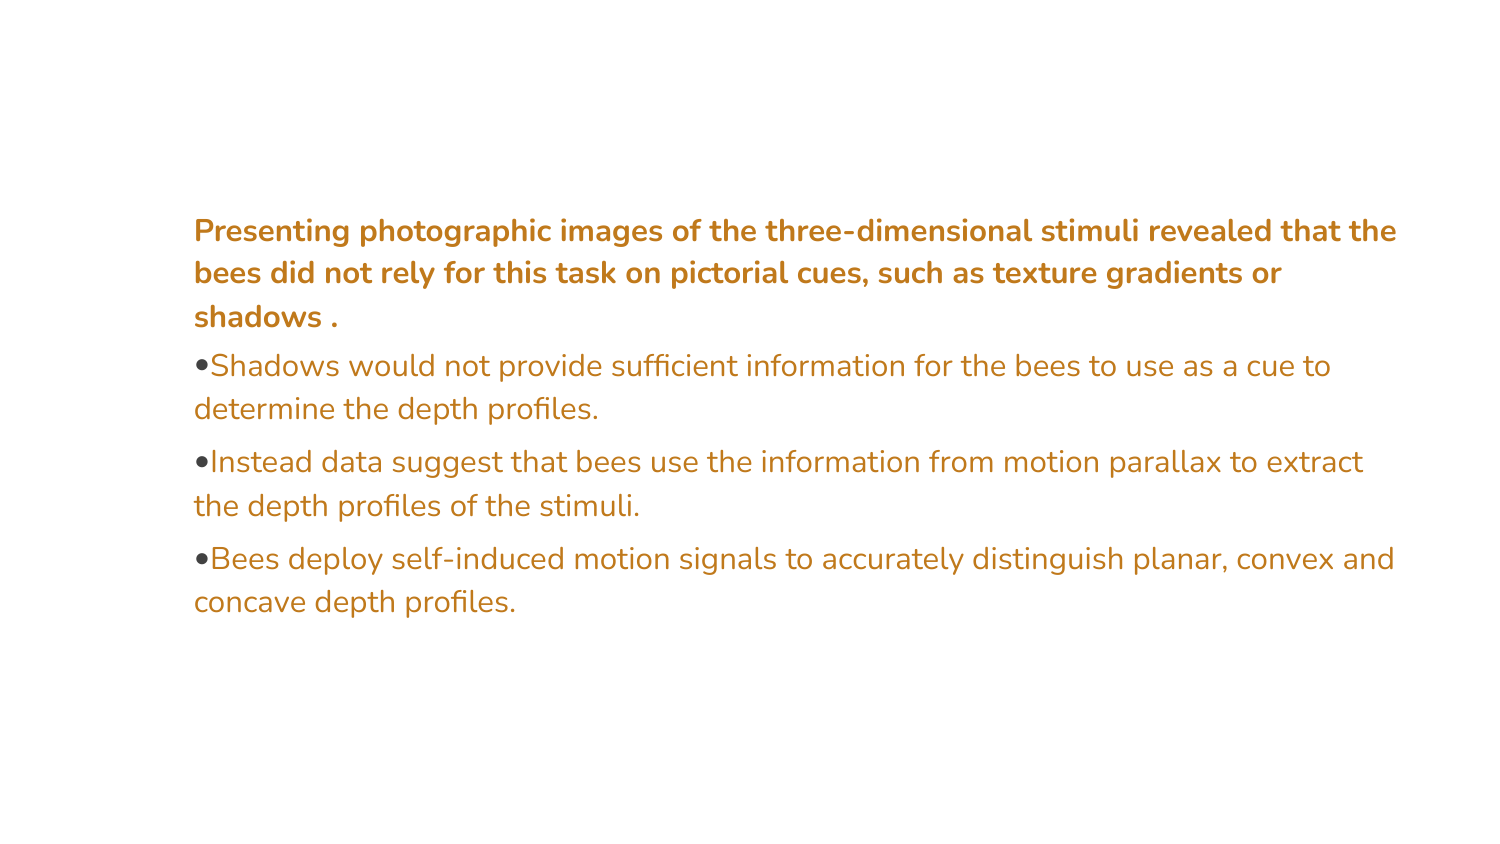

#
Presenting photographic images of the three-dimensional stimuli revealed that the bees did not rely for this task on pictorial cues, such as texture gradients or shadows .
Shadows would not provide sufficient information for the bees to use as a cue to determine the depth profiles.
Instead data suggest that bees use the information from motion parallax to extract the depth profiles of the stimuli.
Bees deploy self-induced motion signals to accurately distinguish planar, convex and concave depth profiles.